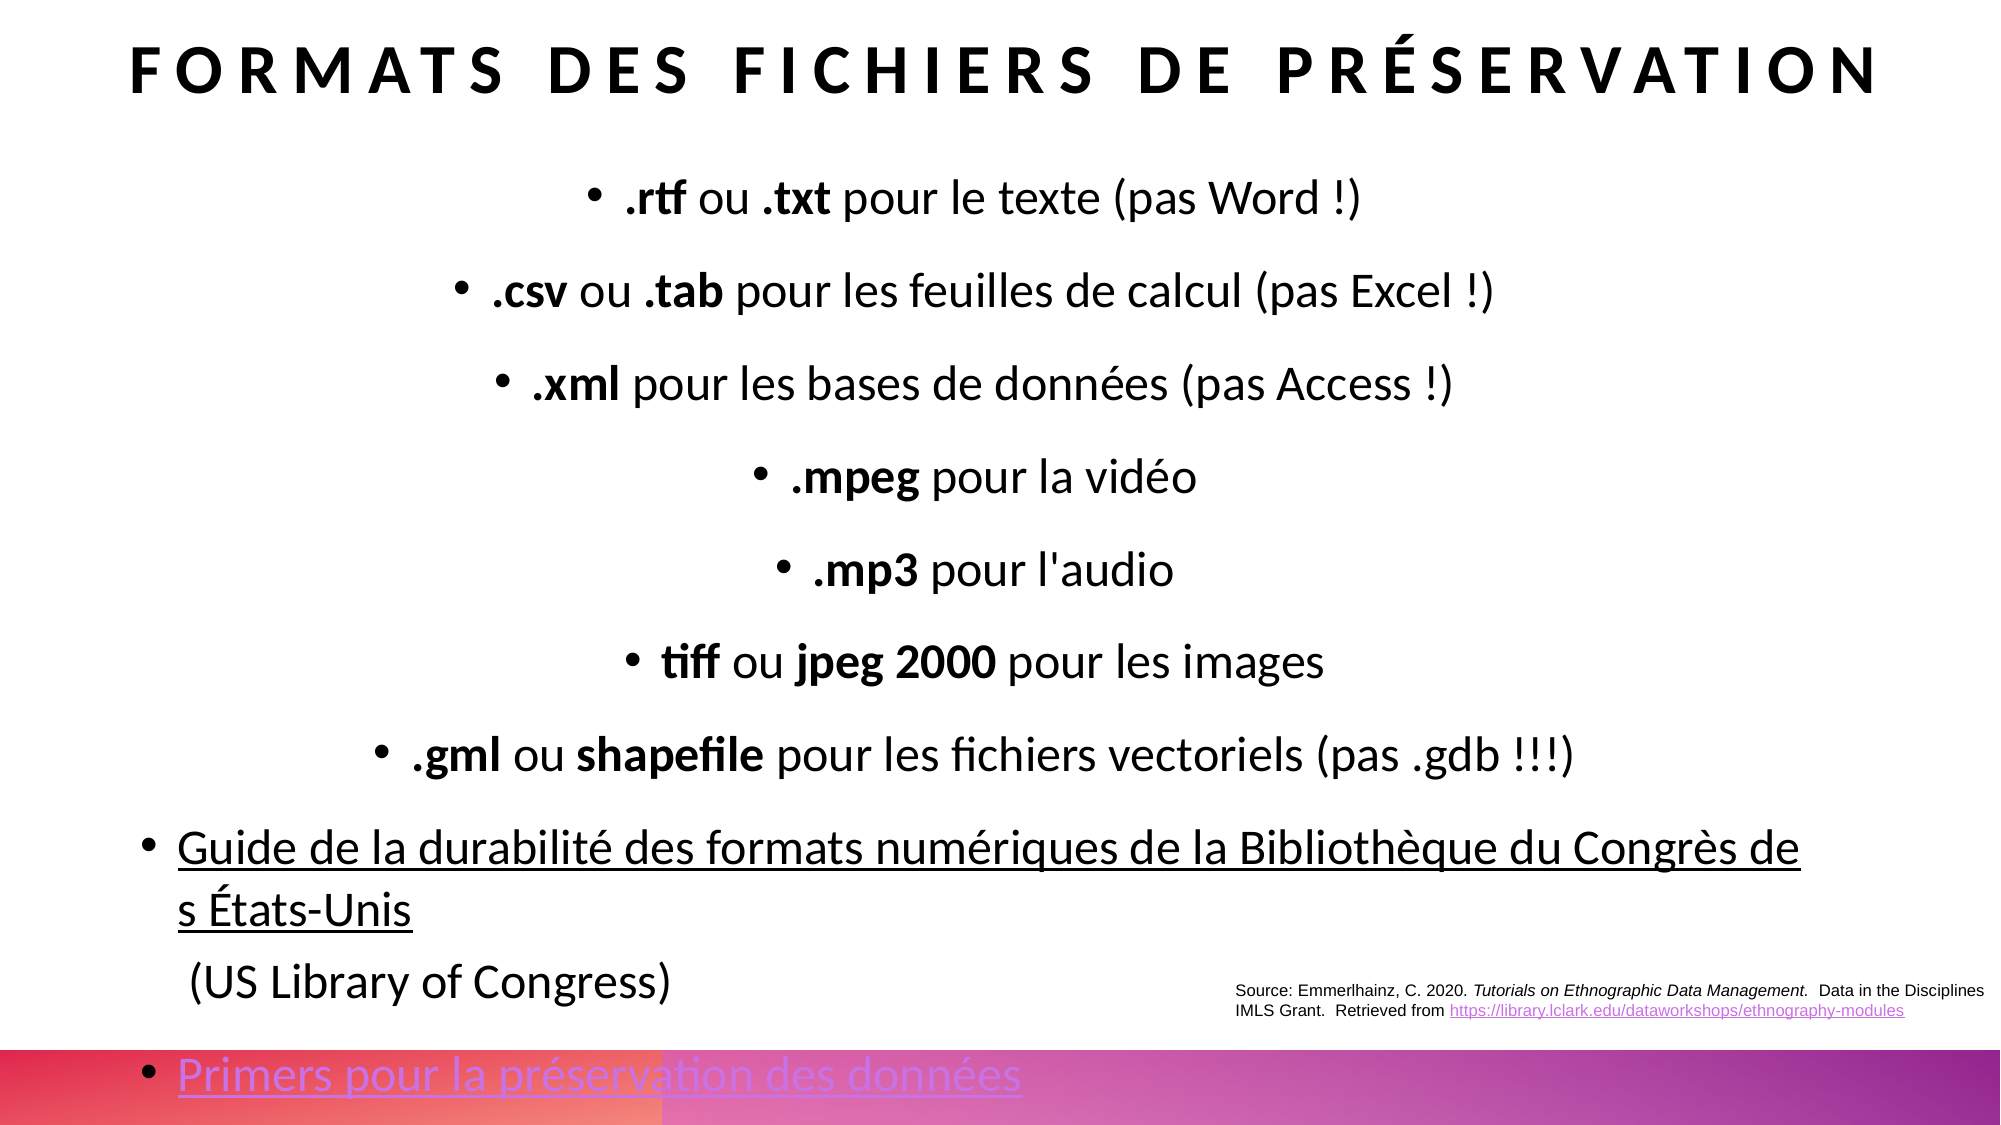

# Formats des fichiers de préservation
.rtf ou .txt pour le texte (pas Word !)
.csv ou .tab pour les feuilles de calcul (pas Excel !)
.xml pour les bases de données (pas Access !)
.mpeg pour la vidéo
.mp3 pour l'audio
tiff ou jpeg 2000 pour les images
.gml ou shapefile pour les fichiers vectoriels (pas .gdb !!!)
Guide de la durabilité des formats numériques de la Bibliothèque du Congrès des États-Unis (US Library of Congress)
Primers pour la préservation des données

Source: Emmerlhainz, C. 2020. Tutorials on Ethnographic Data Management.  Data in the Disciplines IMLS Grant.  Retrieved from https://library.lclark.edu/dataworkshops/ethnography-modules